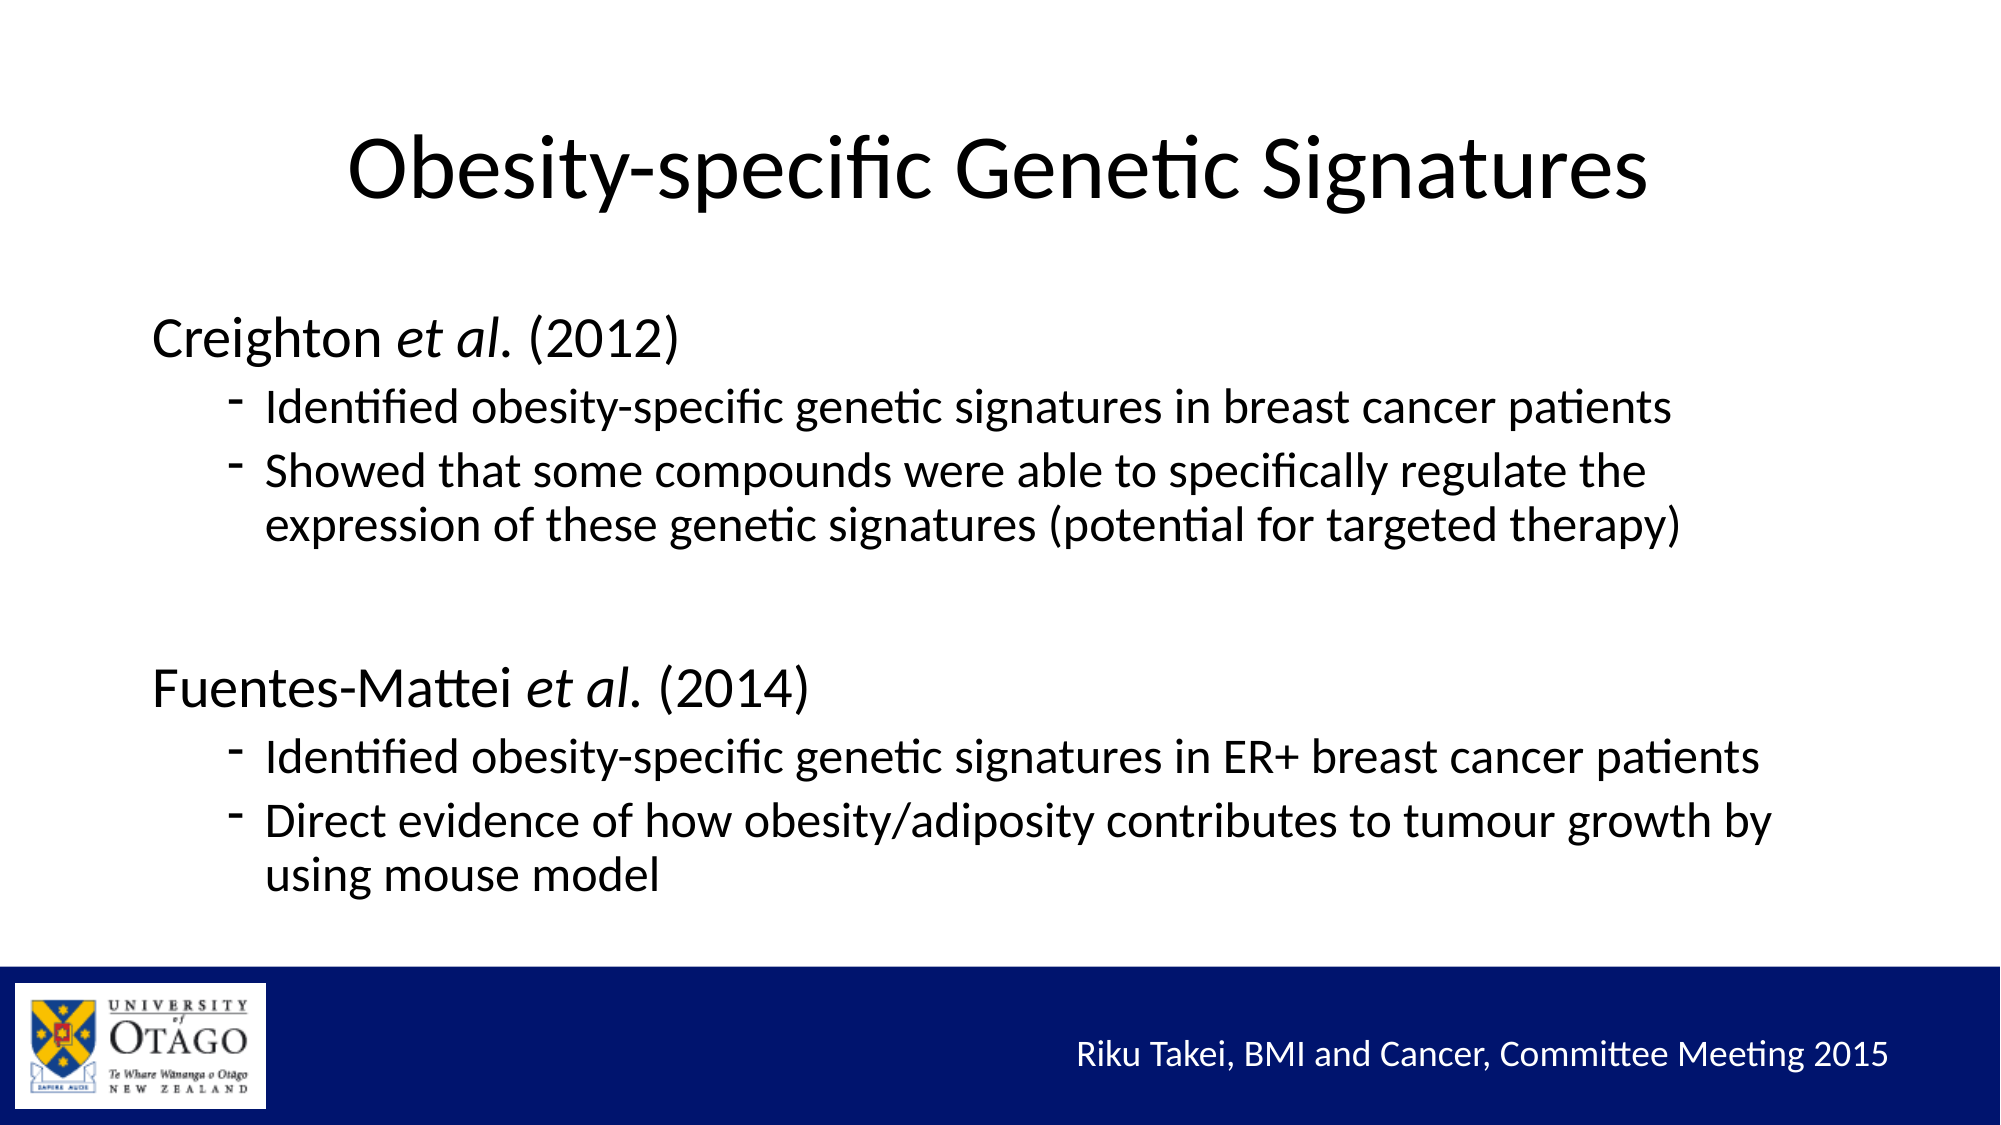

# Obesity-specific Genetic Signatures
Creighton et al. (2012)
Identified obesity-specific genetic signatures in breast cancer patients
Showed that some compounds were able to specifically regulate the expression of these genetic signatures (potential for targeted therapy)

Fuentes-Mattei et al. (2014)
Identified obesity-specific genetic signatures in ER+ breast cancer patients
Direct evidence of how obesity/adiposity contributes to tumour growth by using mouse model
Riku Takei, BMI and Cancer, Committee Meeting 2015